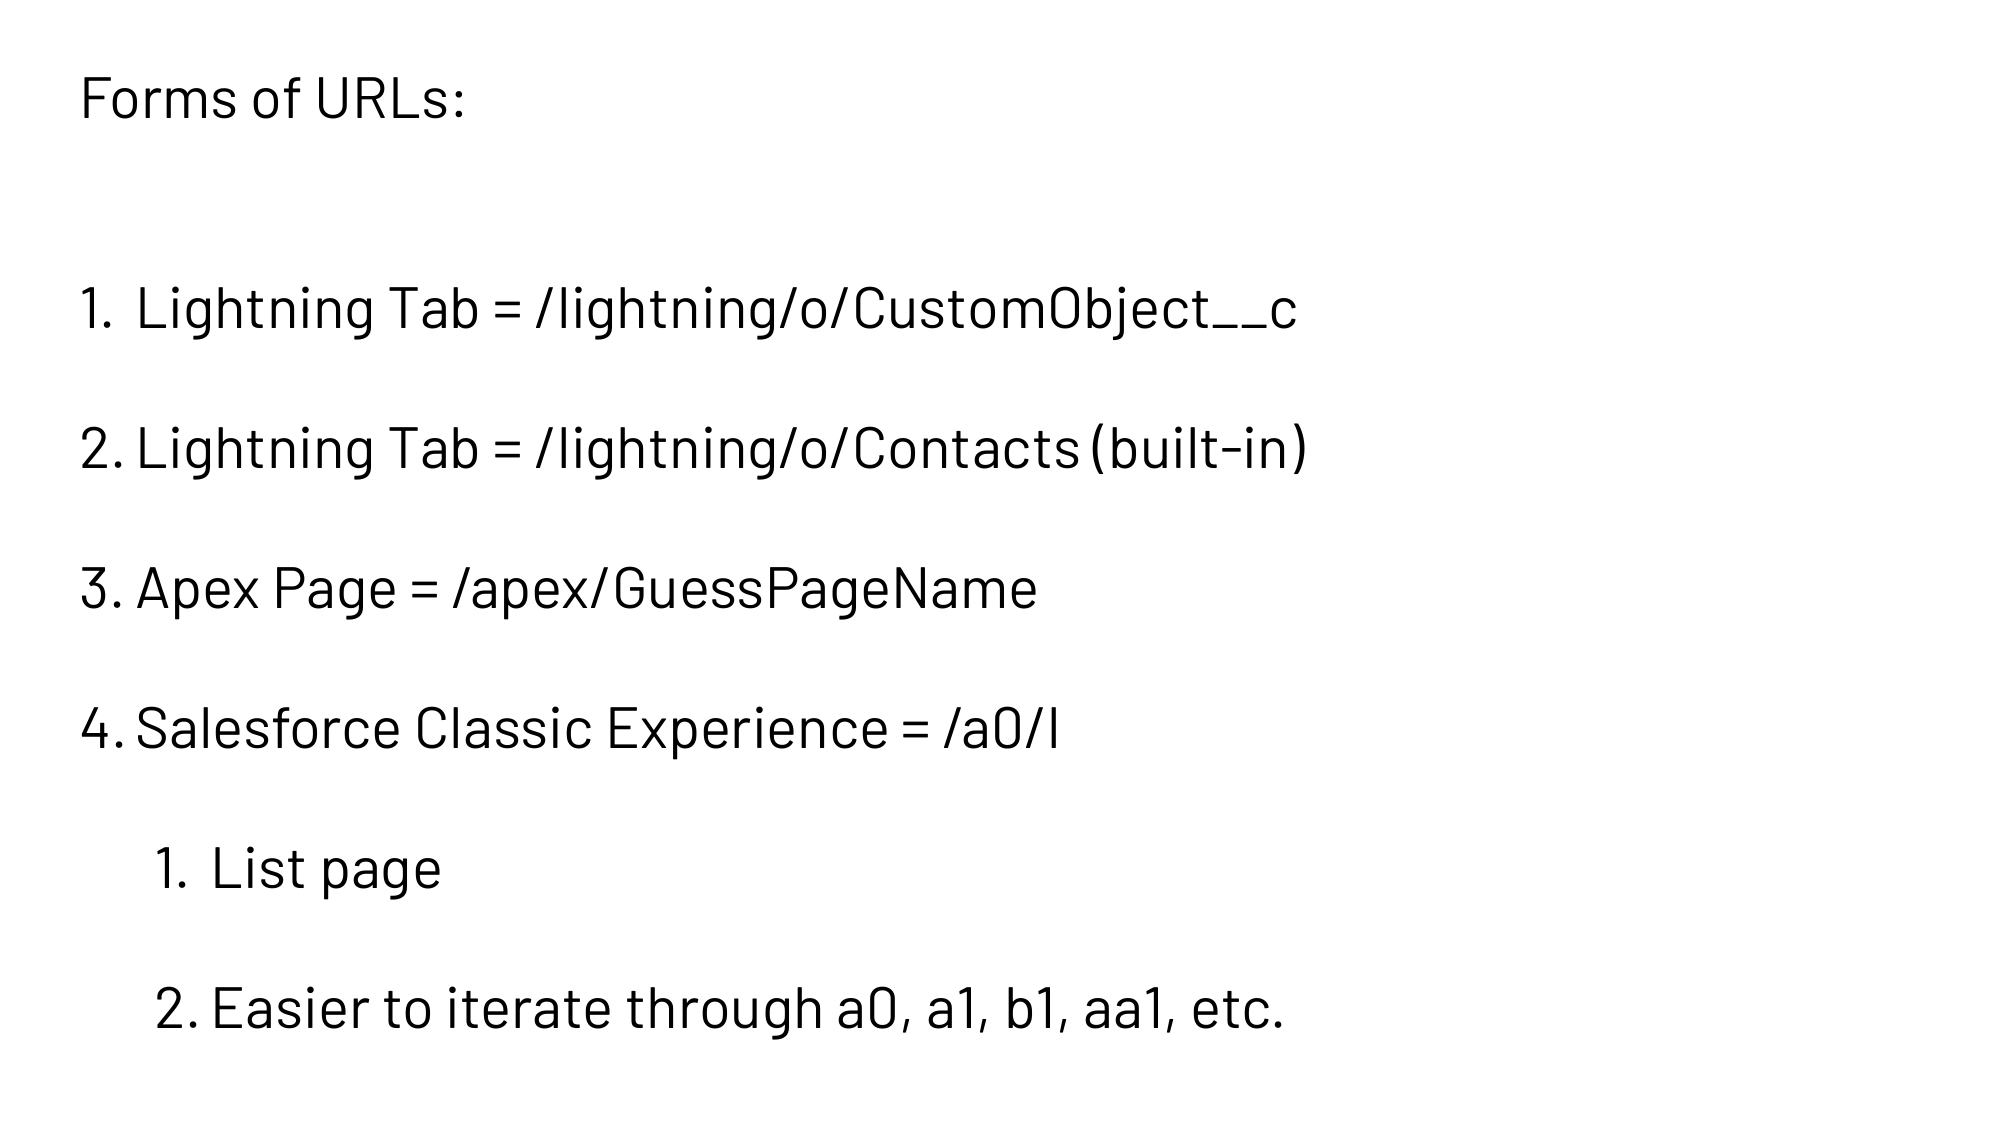

Forms of URLs:

Lightning Tab = /lightning/o/CustomObject__c
Lightning Tab = /lightning/o/Contacts (built-in)
Apex Page = /apex/GuessPageName
Salesforce Classic Experience = /a0/l
List page
Easier to iterate through a0, a1, b1, aa1, etc.